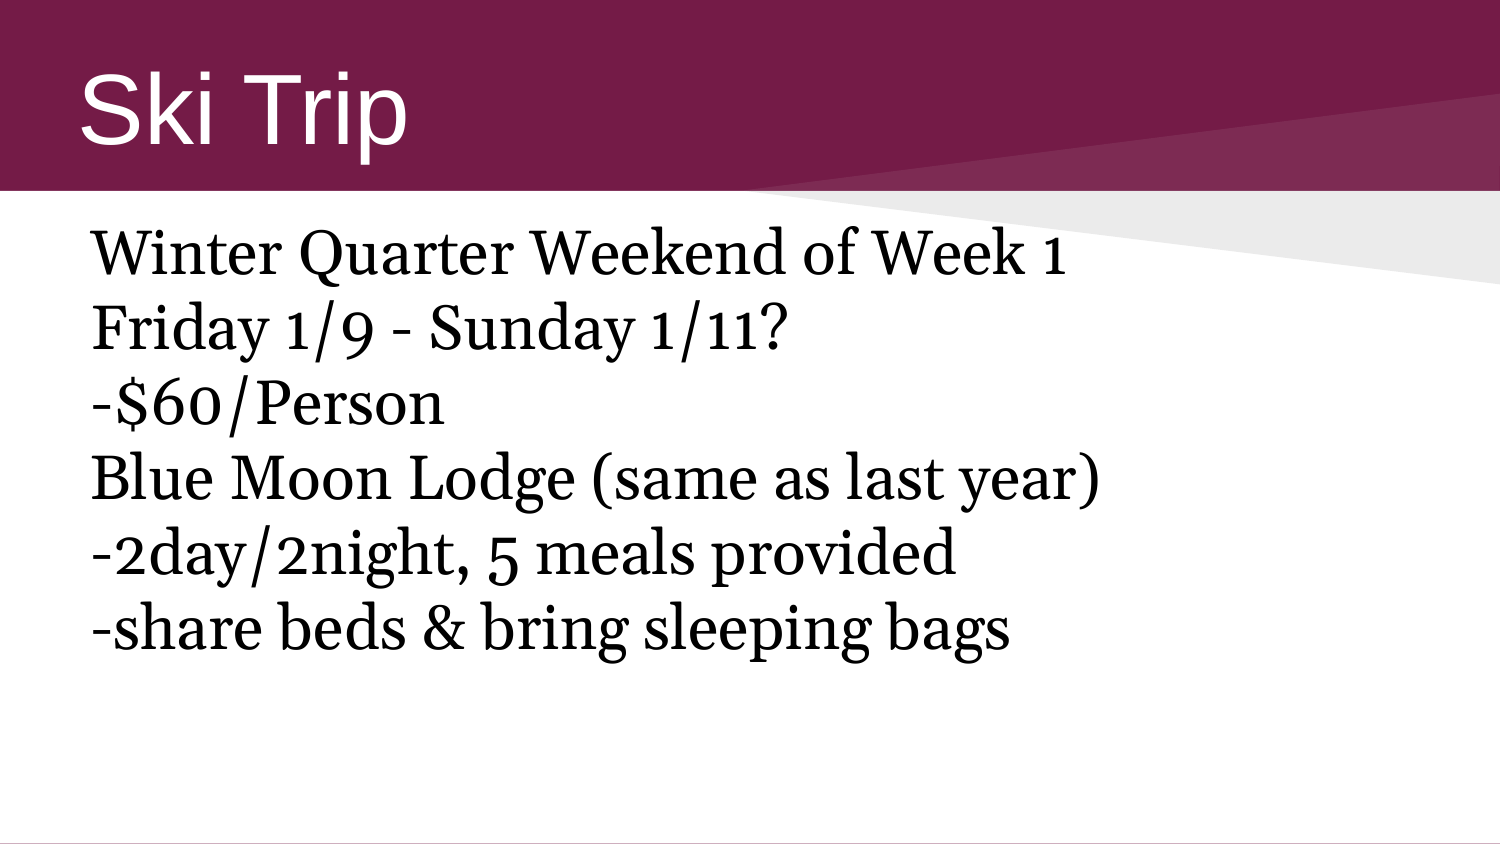

# Ski Trip
Winter Quarter Weekend of Week 1
Friday 1/9 - Sunday 1/11?
-$60/Person
Blue Moon Lodge (same as last year)
-2day/2night, 5 meals provided
-share beds & bring sleeping bags